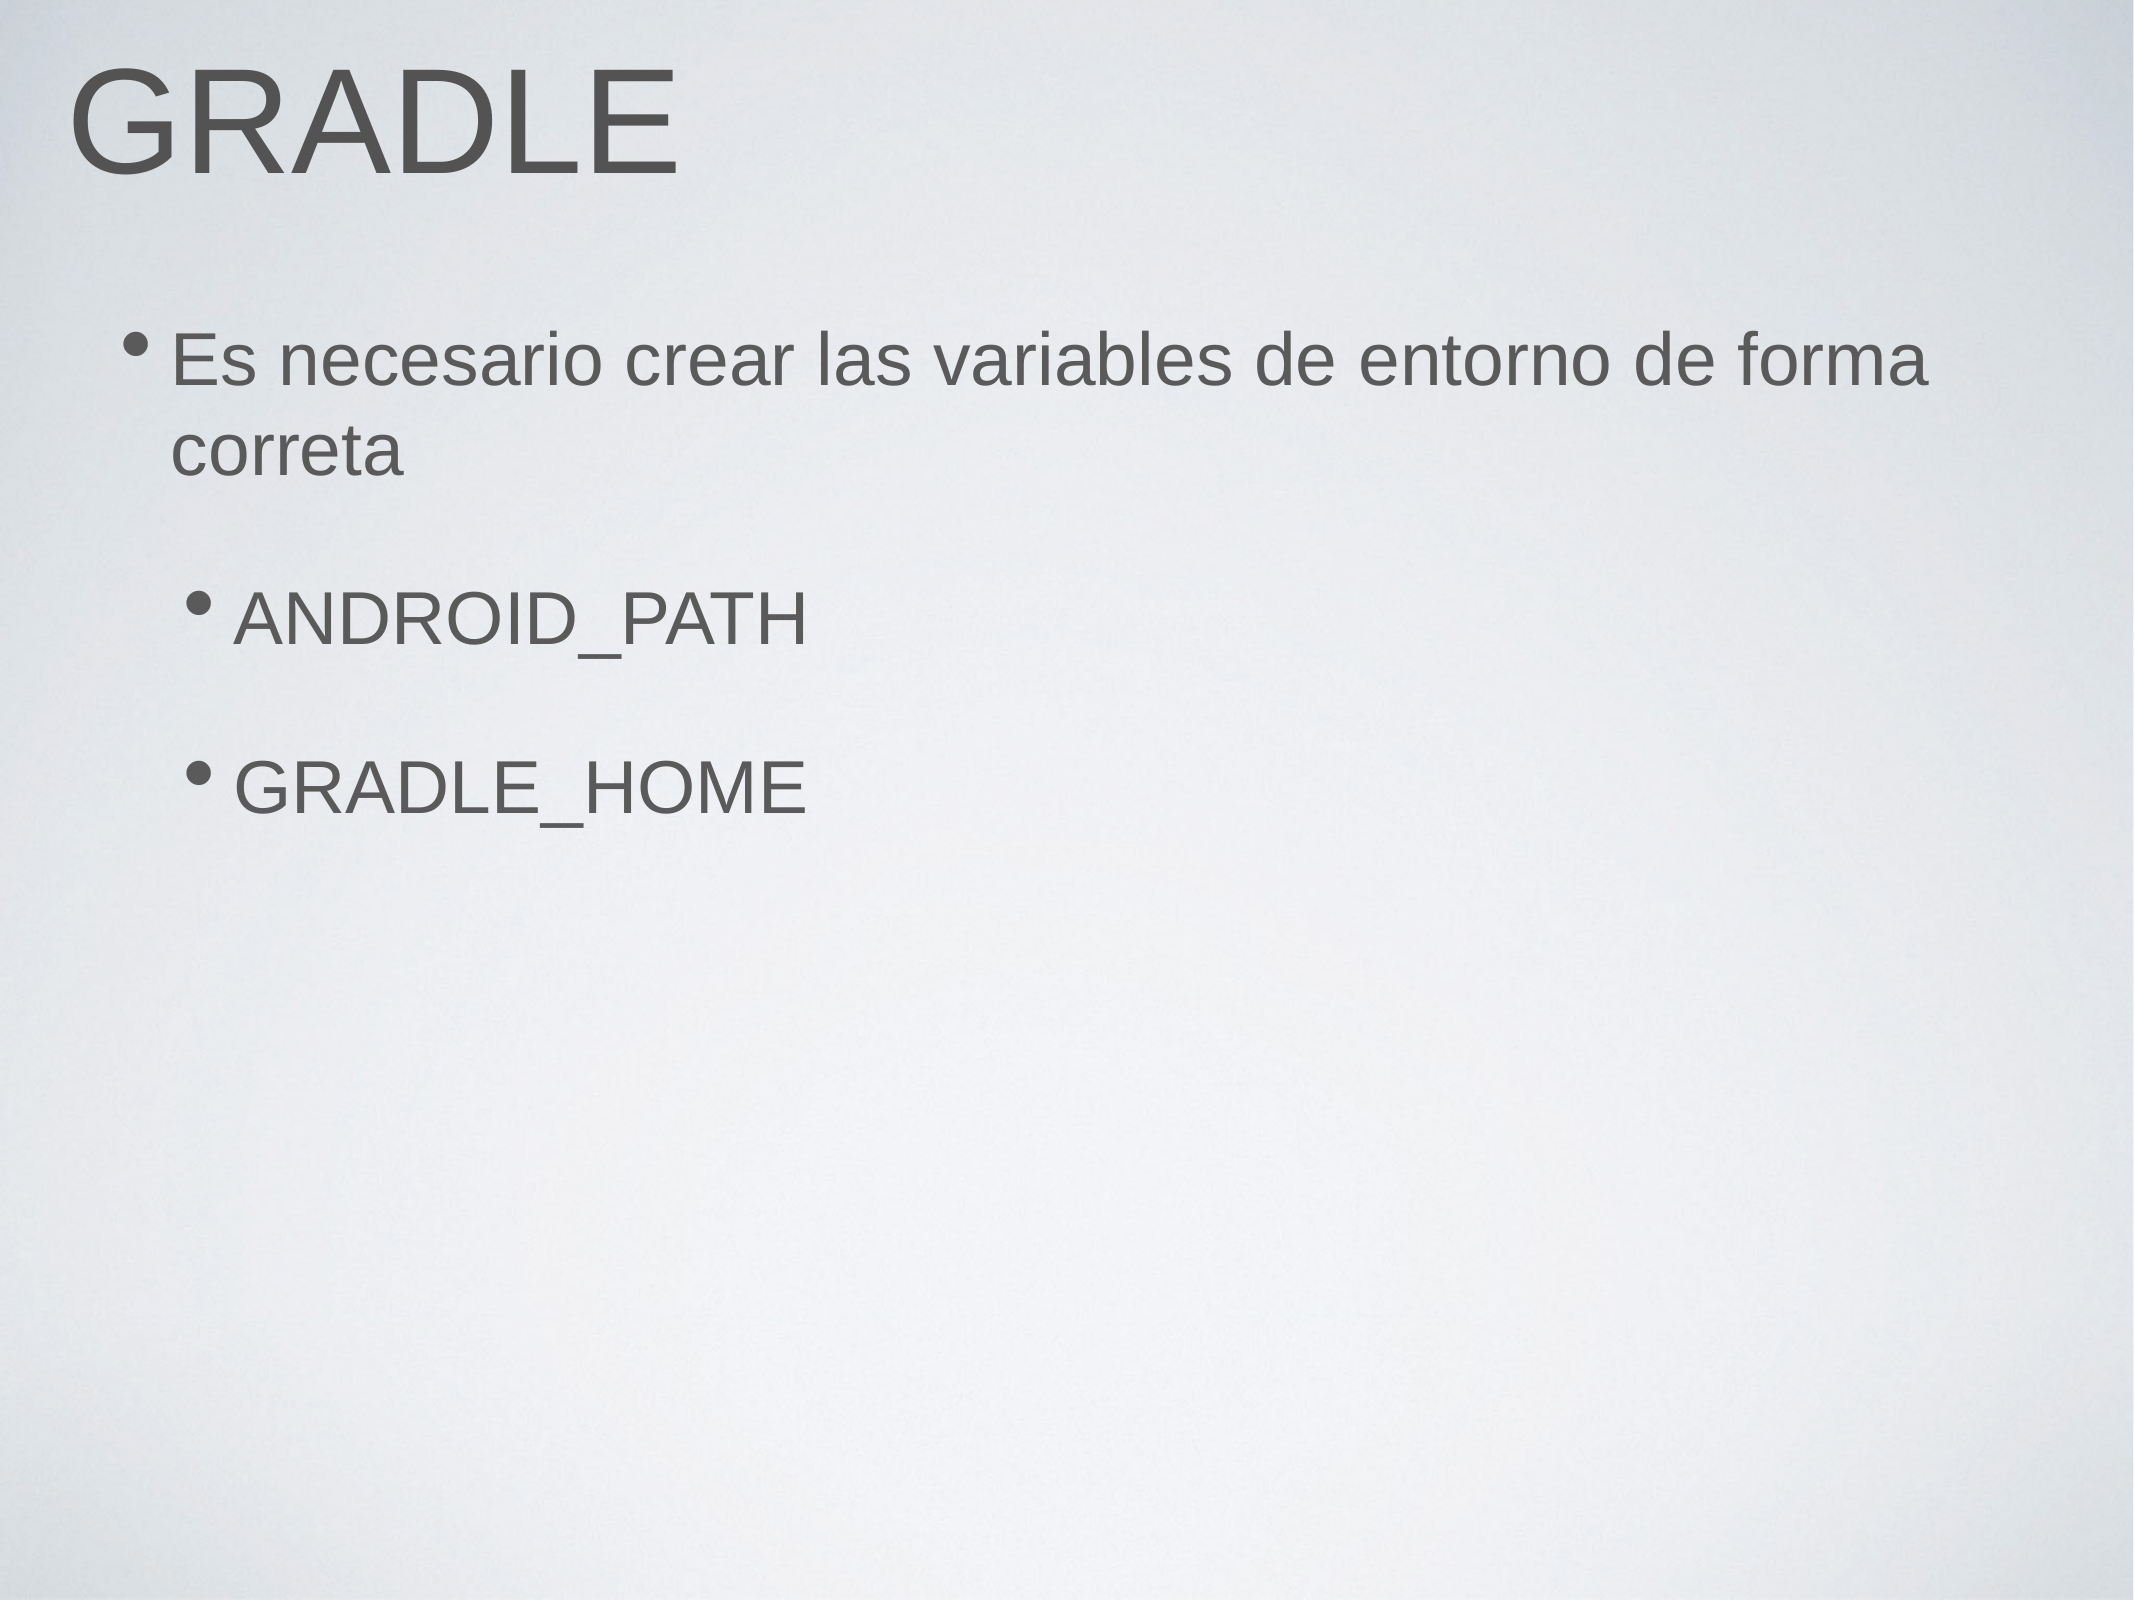

# gradle
Es necesario crear las variables de entorno de forma correta
ANDROID_PATH
GRADLE_HOME